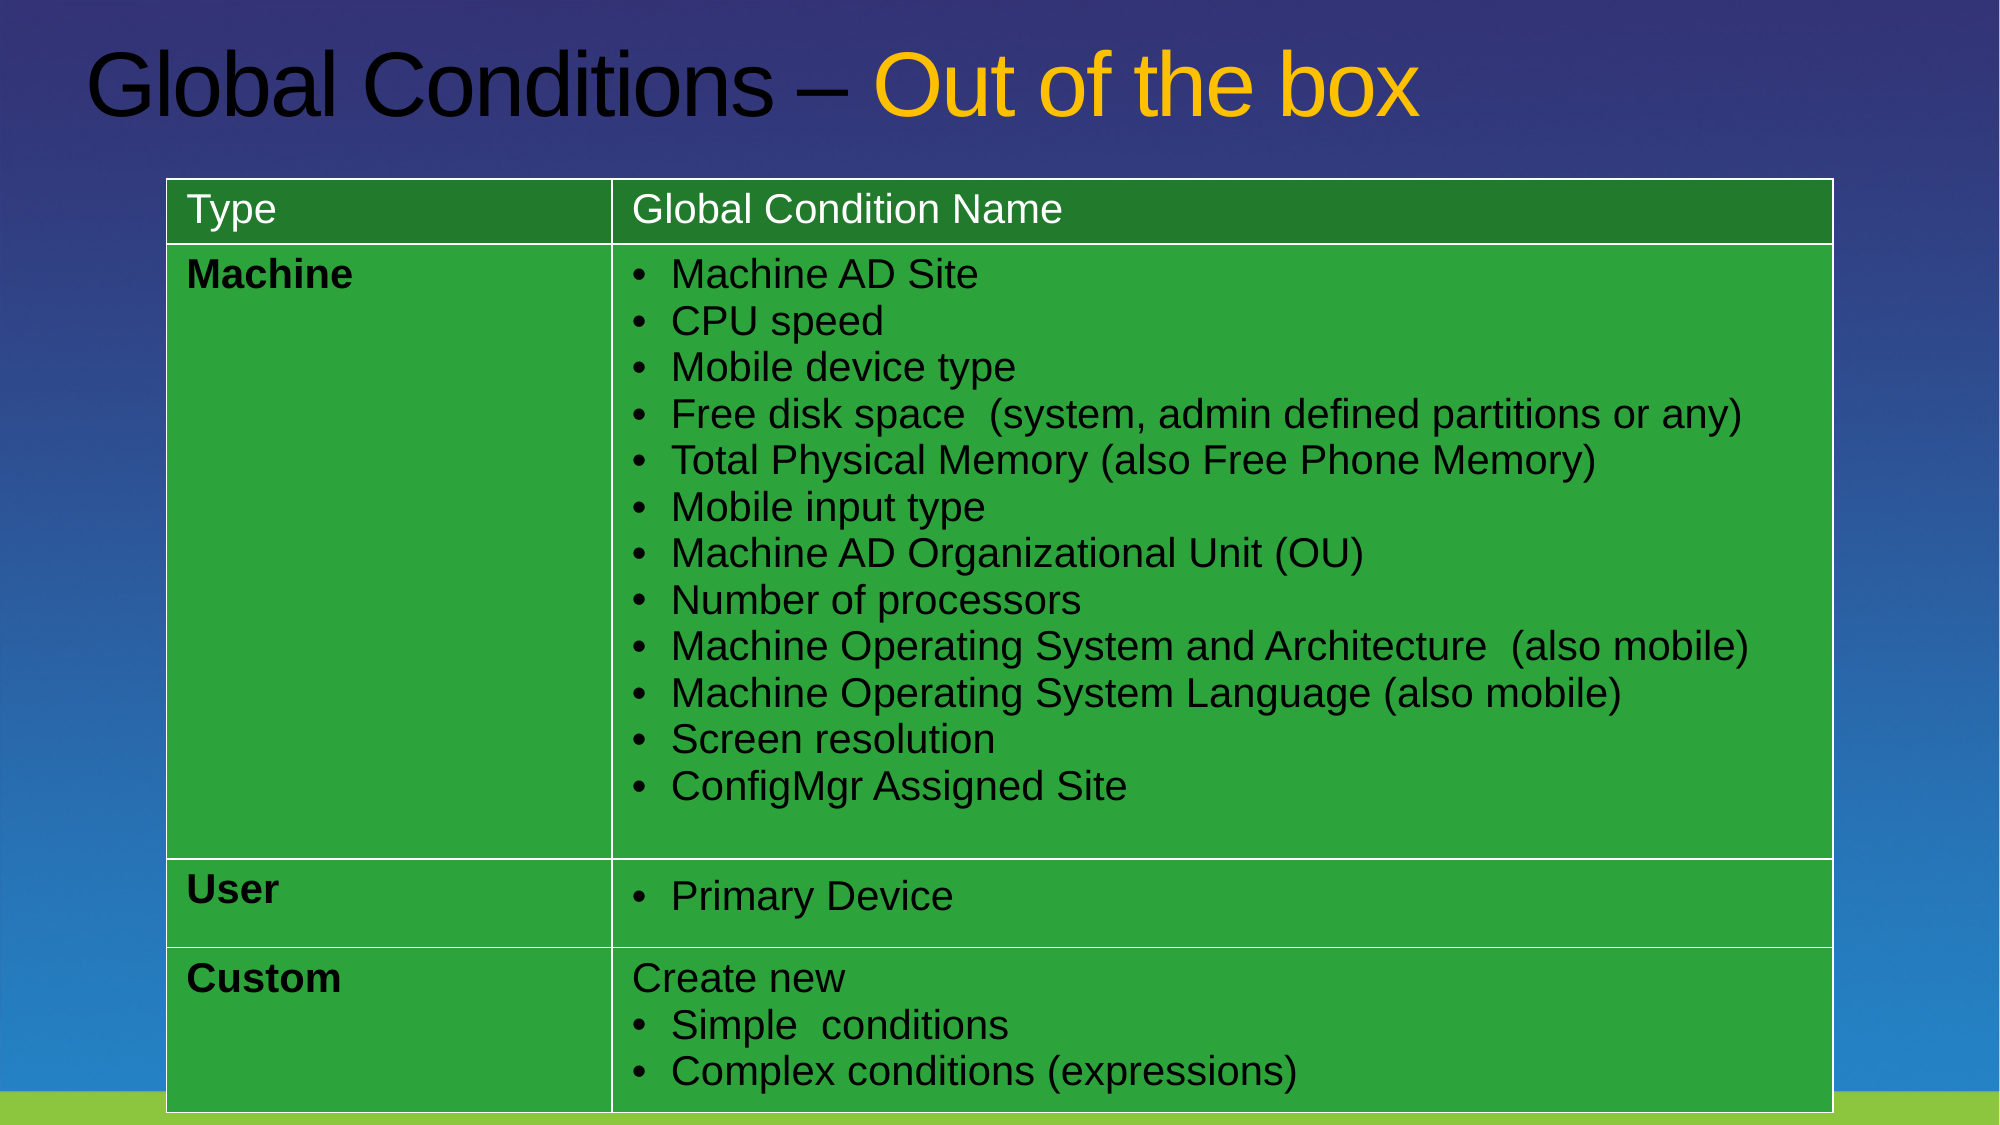

# Global Conditions – Out of the box
| Type | Global Condition Name |
| --- | --- |
| Machine | Machine AD Site CPU speed Mobile device type Free disk space (system, admin defined partitions or any) Total Physical Memory (also Free Phone Memory) Mobile input type Machine AD Organizational Unit (OU) Number of processors Machine Operating System and Architecture (also mobile) Machine Operating System Language (also mobile) Screen resolution ConfigMgr Assigned Site |
| User | Primary Device |
| Custom | Create new Simple conditions Complex conditions (expressions) |